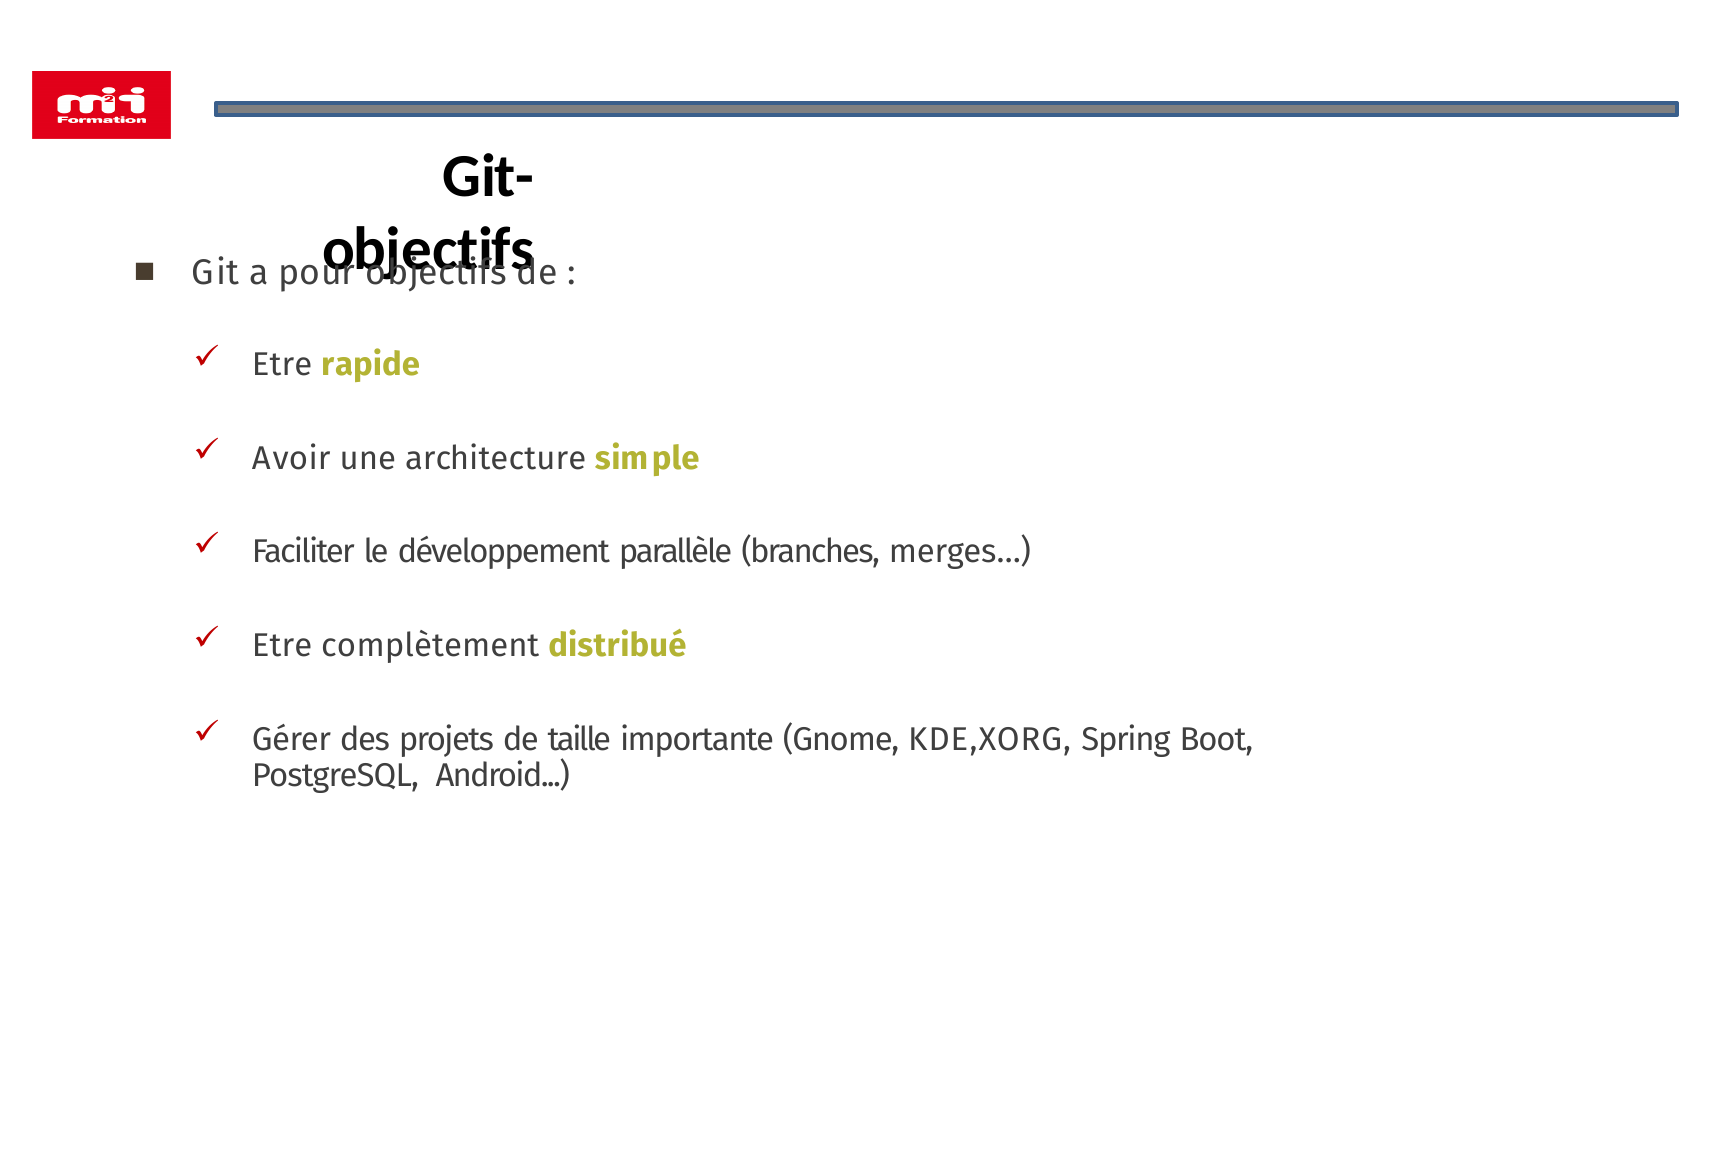

# Git- objectifs
Git a pour objectifs de :

Etre rapide

Avoir une architecture simple

Faciliter le développement parallèle (branches, merges…)

Etre complètement distribué

Gérer des projets de taille importante (Gnome, KDE,XORG, Spring Boot, PostgreSQL,  Android...)
20